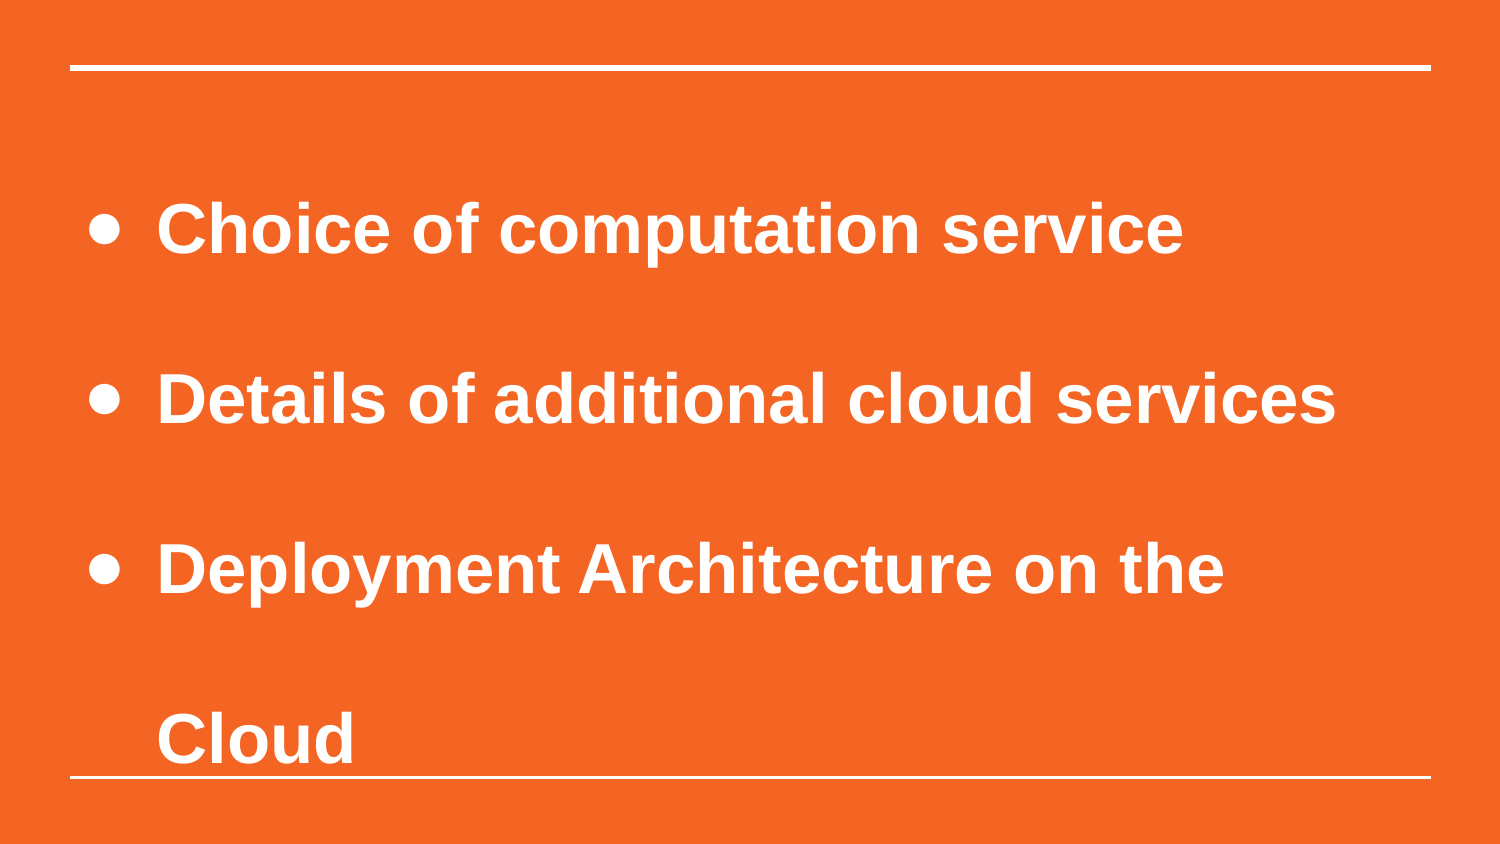

# Choice of computation service
Details of additional cloud services
Deployment Architecture on the Cloud